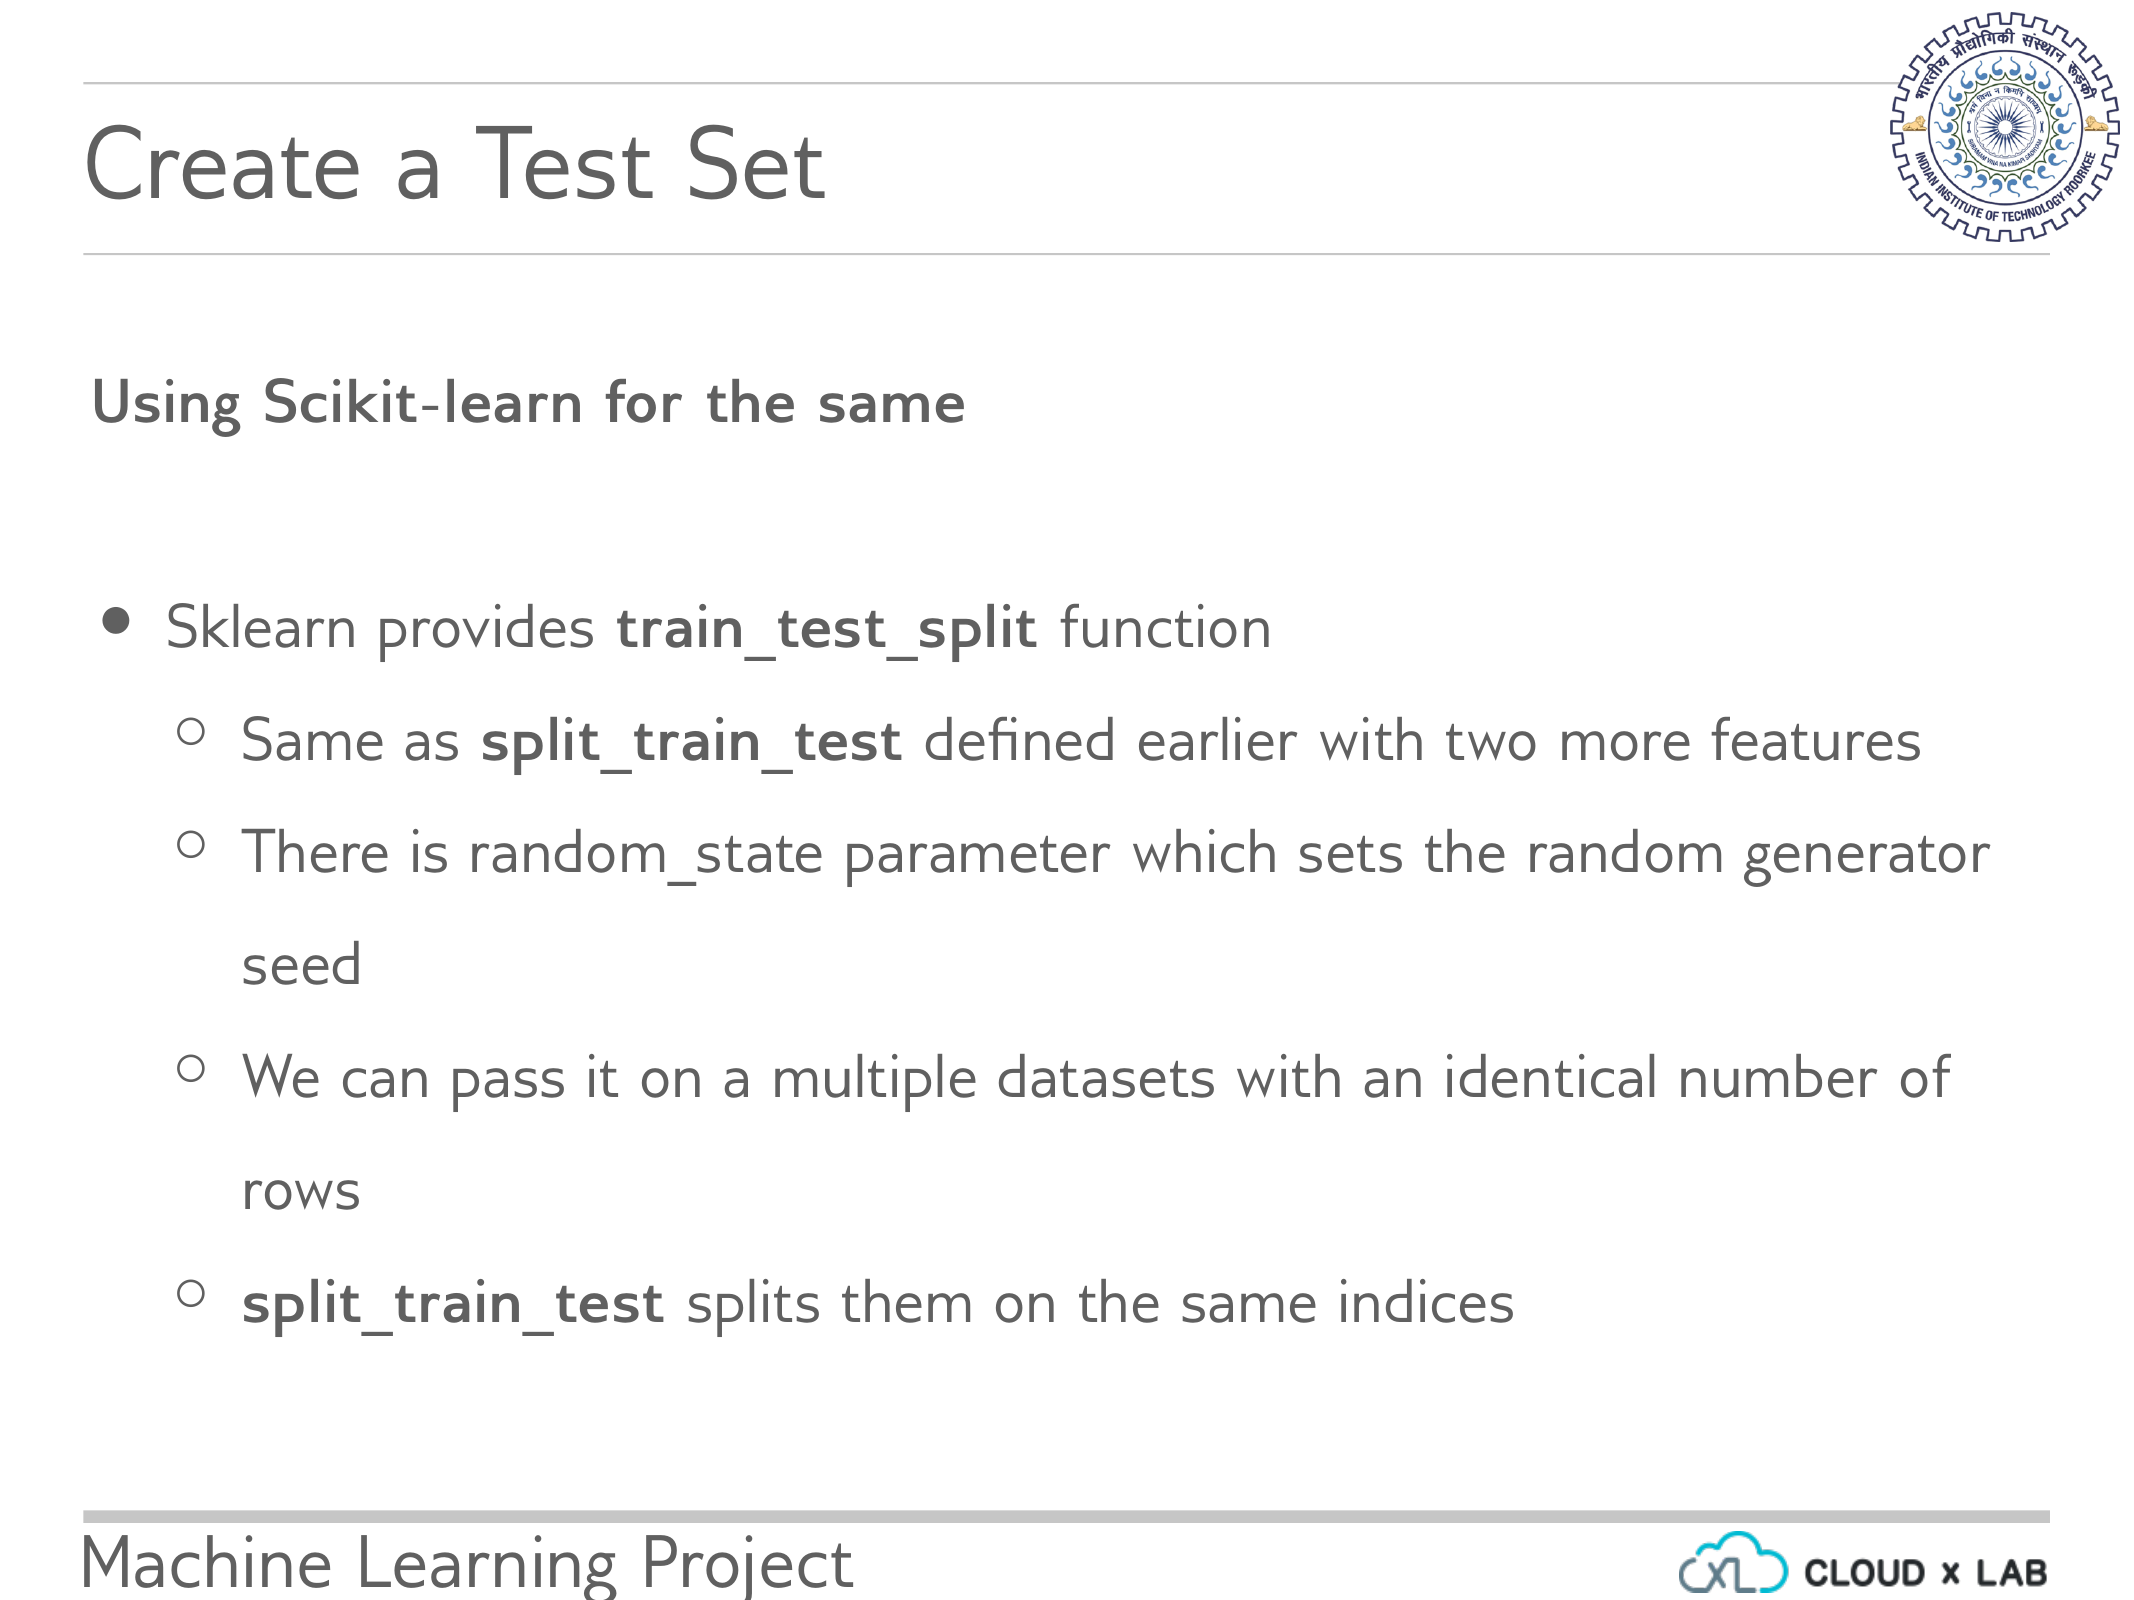

Create a Test Set
Using Scikit-learn for the same

Sklearn provides train_test_split function
Same as split_train_test defined earlier with two more features
There is random_state parameter which sets the random generator seed
We can pass it on a multiple datasets with an identical number of rows
split_train_test splits them on the same indices